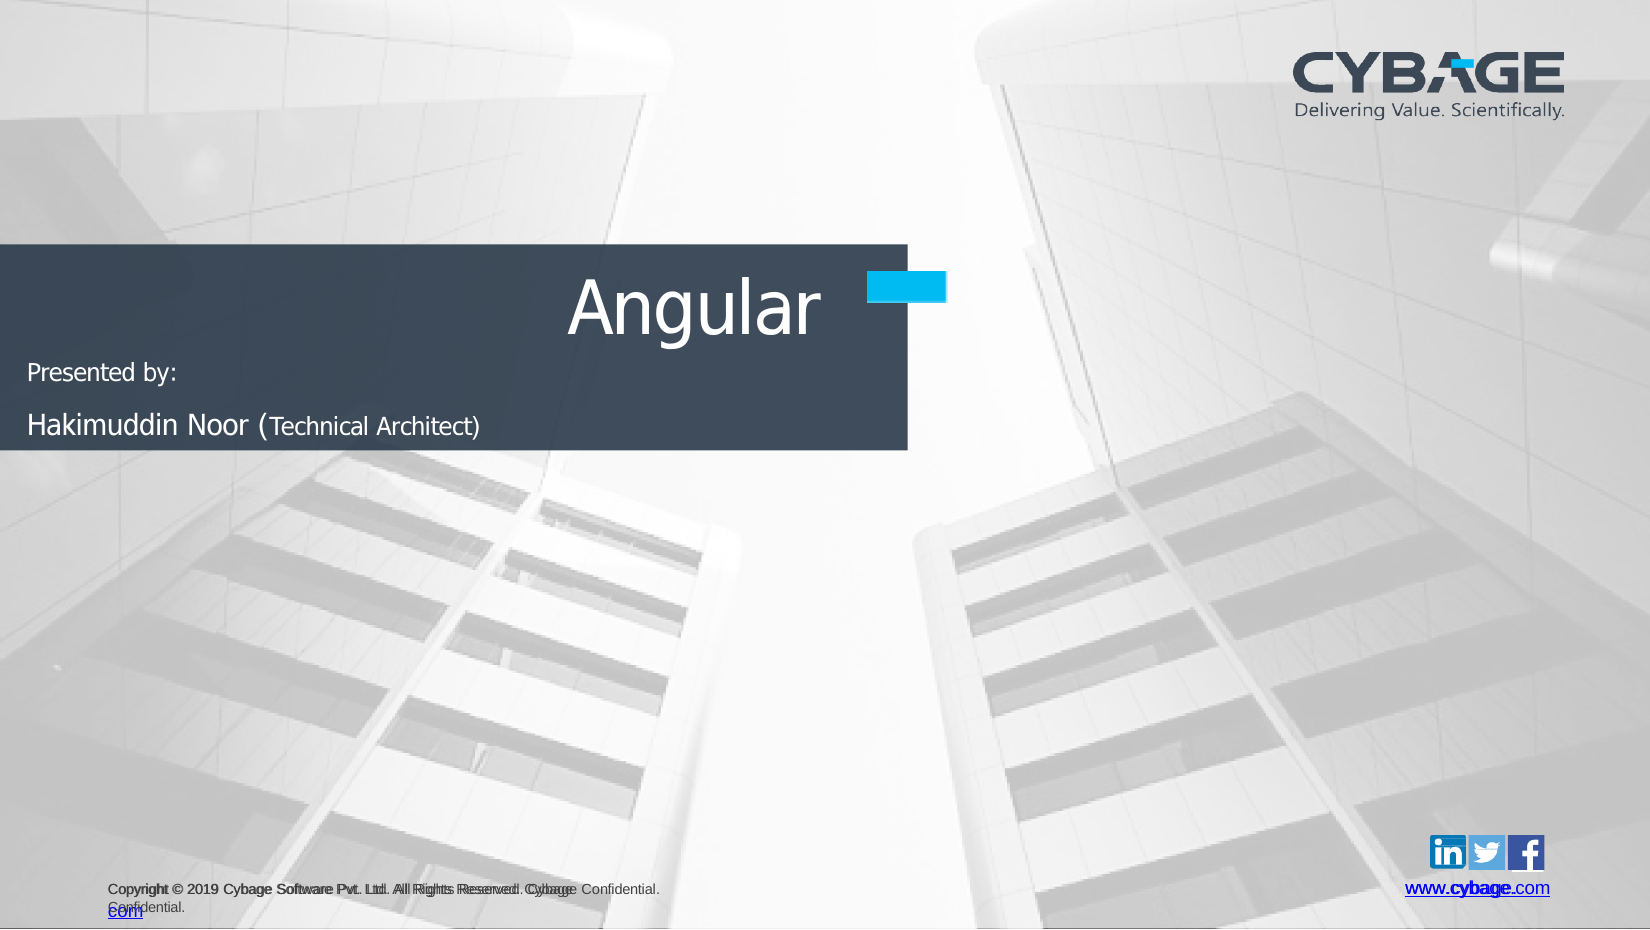

# Angular
Presented by:
Hakimuddin Noor (Technical Architect)
www.cybage.com
Copyright © 2019 Cybage Software Pvt. Ltd. All Rights Reserved. Cybage Confidential.	www.cybage.com
Copyright © 2019 Cybage Software Pvt. Ltd. All Rights Reserved. Cybage Confidential.